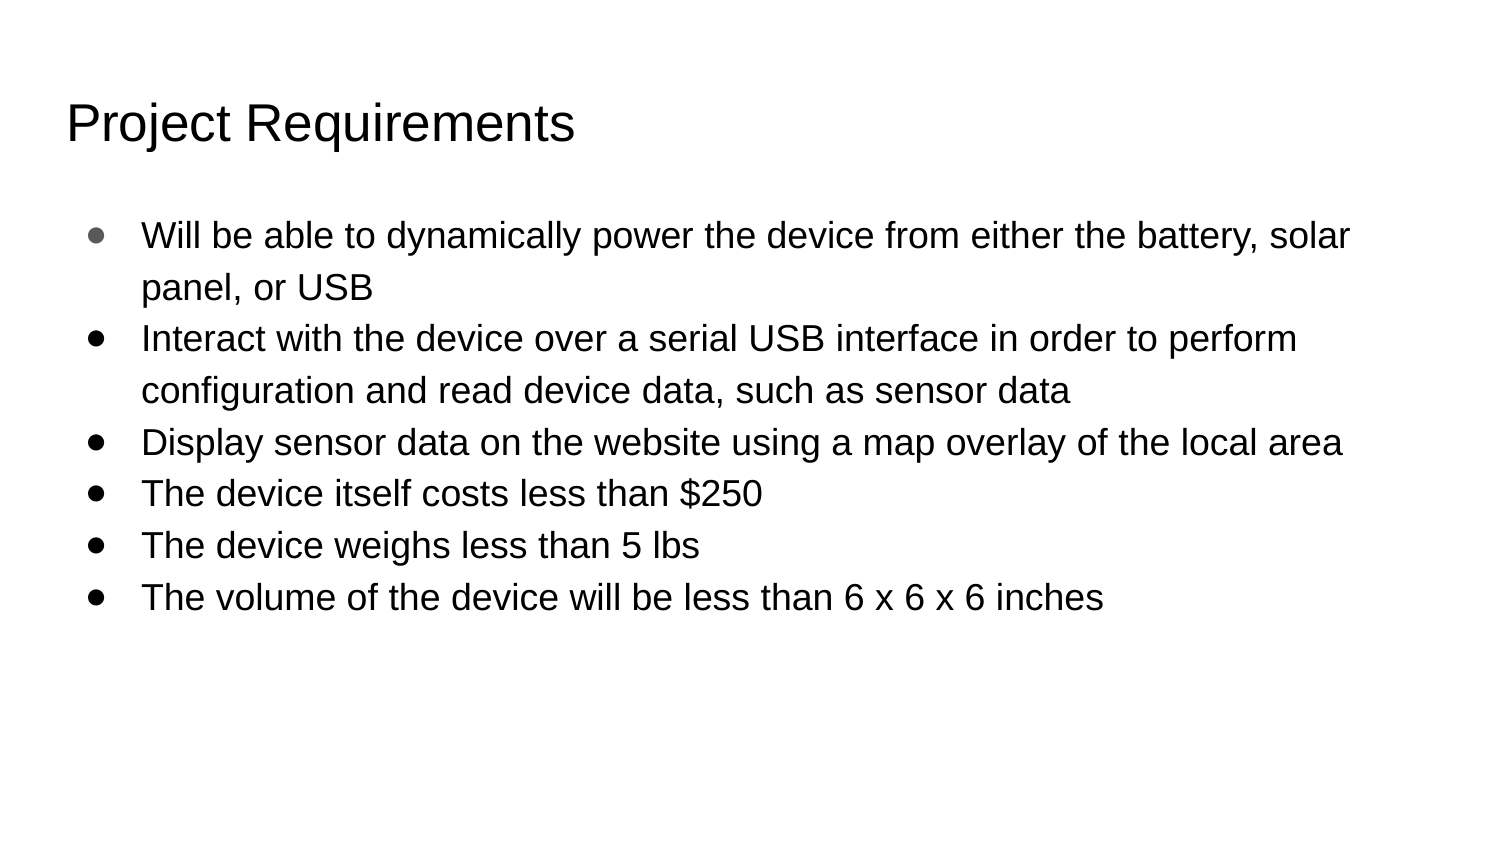

# Project Requirements
Will be able to dynamically power the device from either the battery, solar panel, or USB
Interact with the device over a serial USB interface in order to perform configuration and read device data, such as sensor data
Display sensor data on the website using a map overlay of the local area
The device itself costs less than $250
The device weighs less than 5 lbs
The volume of the device will be less than 6 x 6 x 6 inches